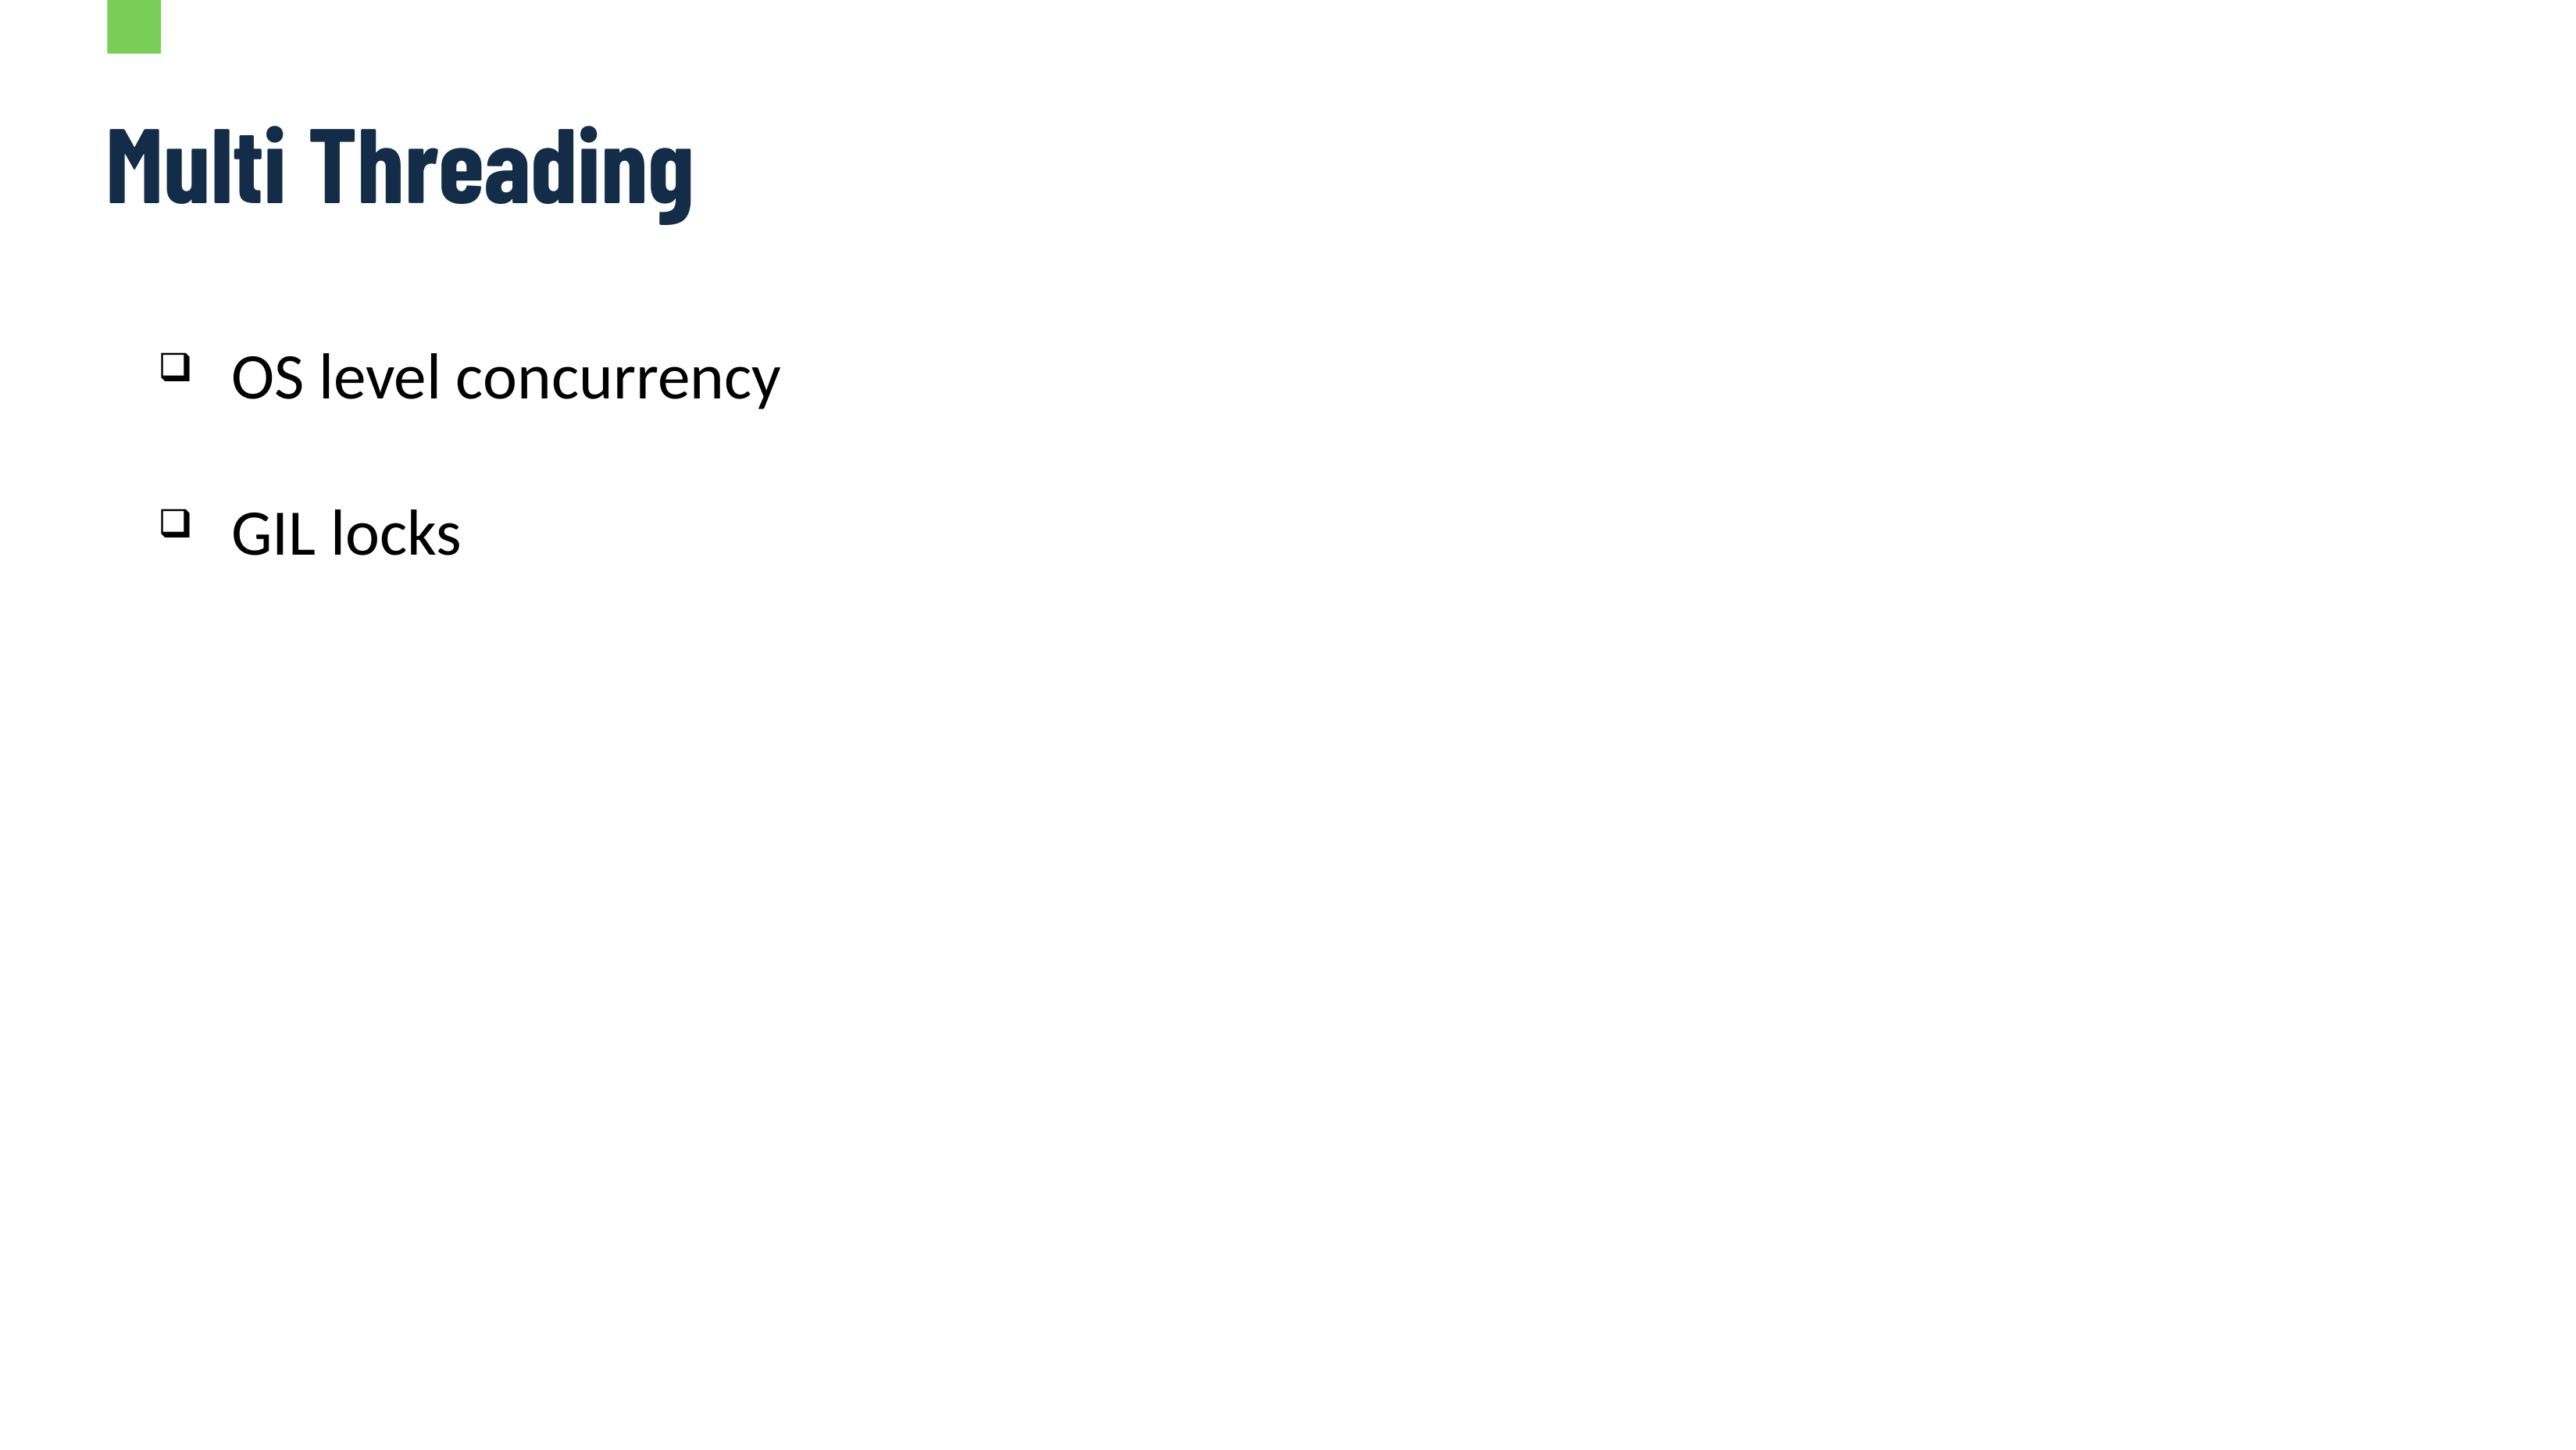

# Multi Threading
OS level concurrency

GIL locks